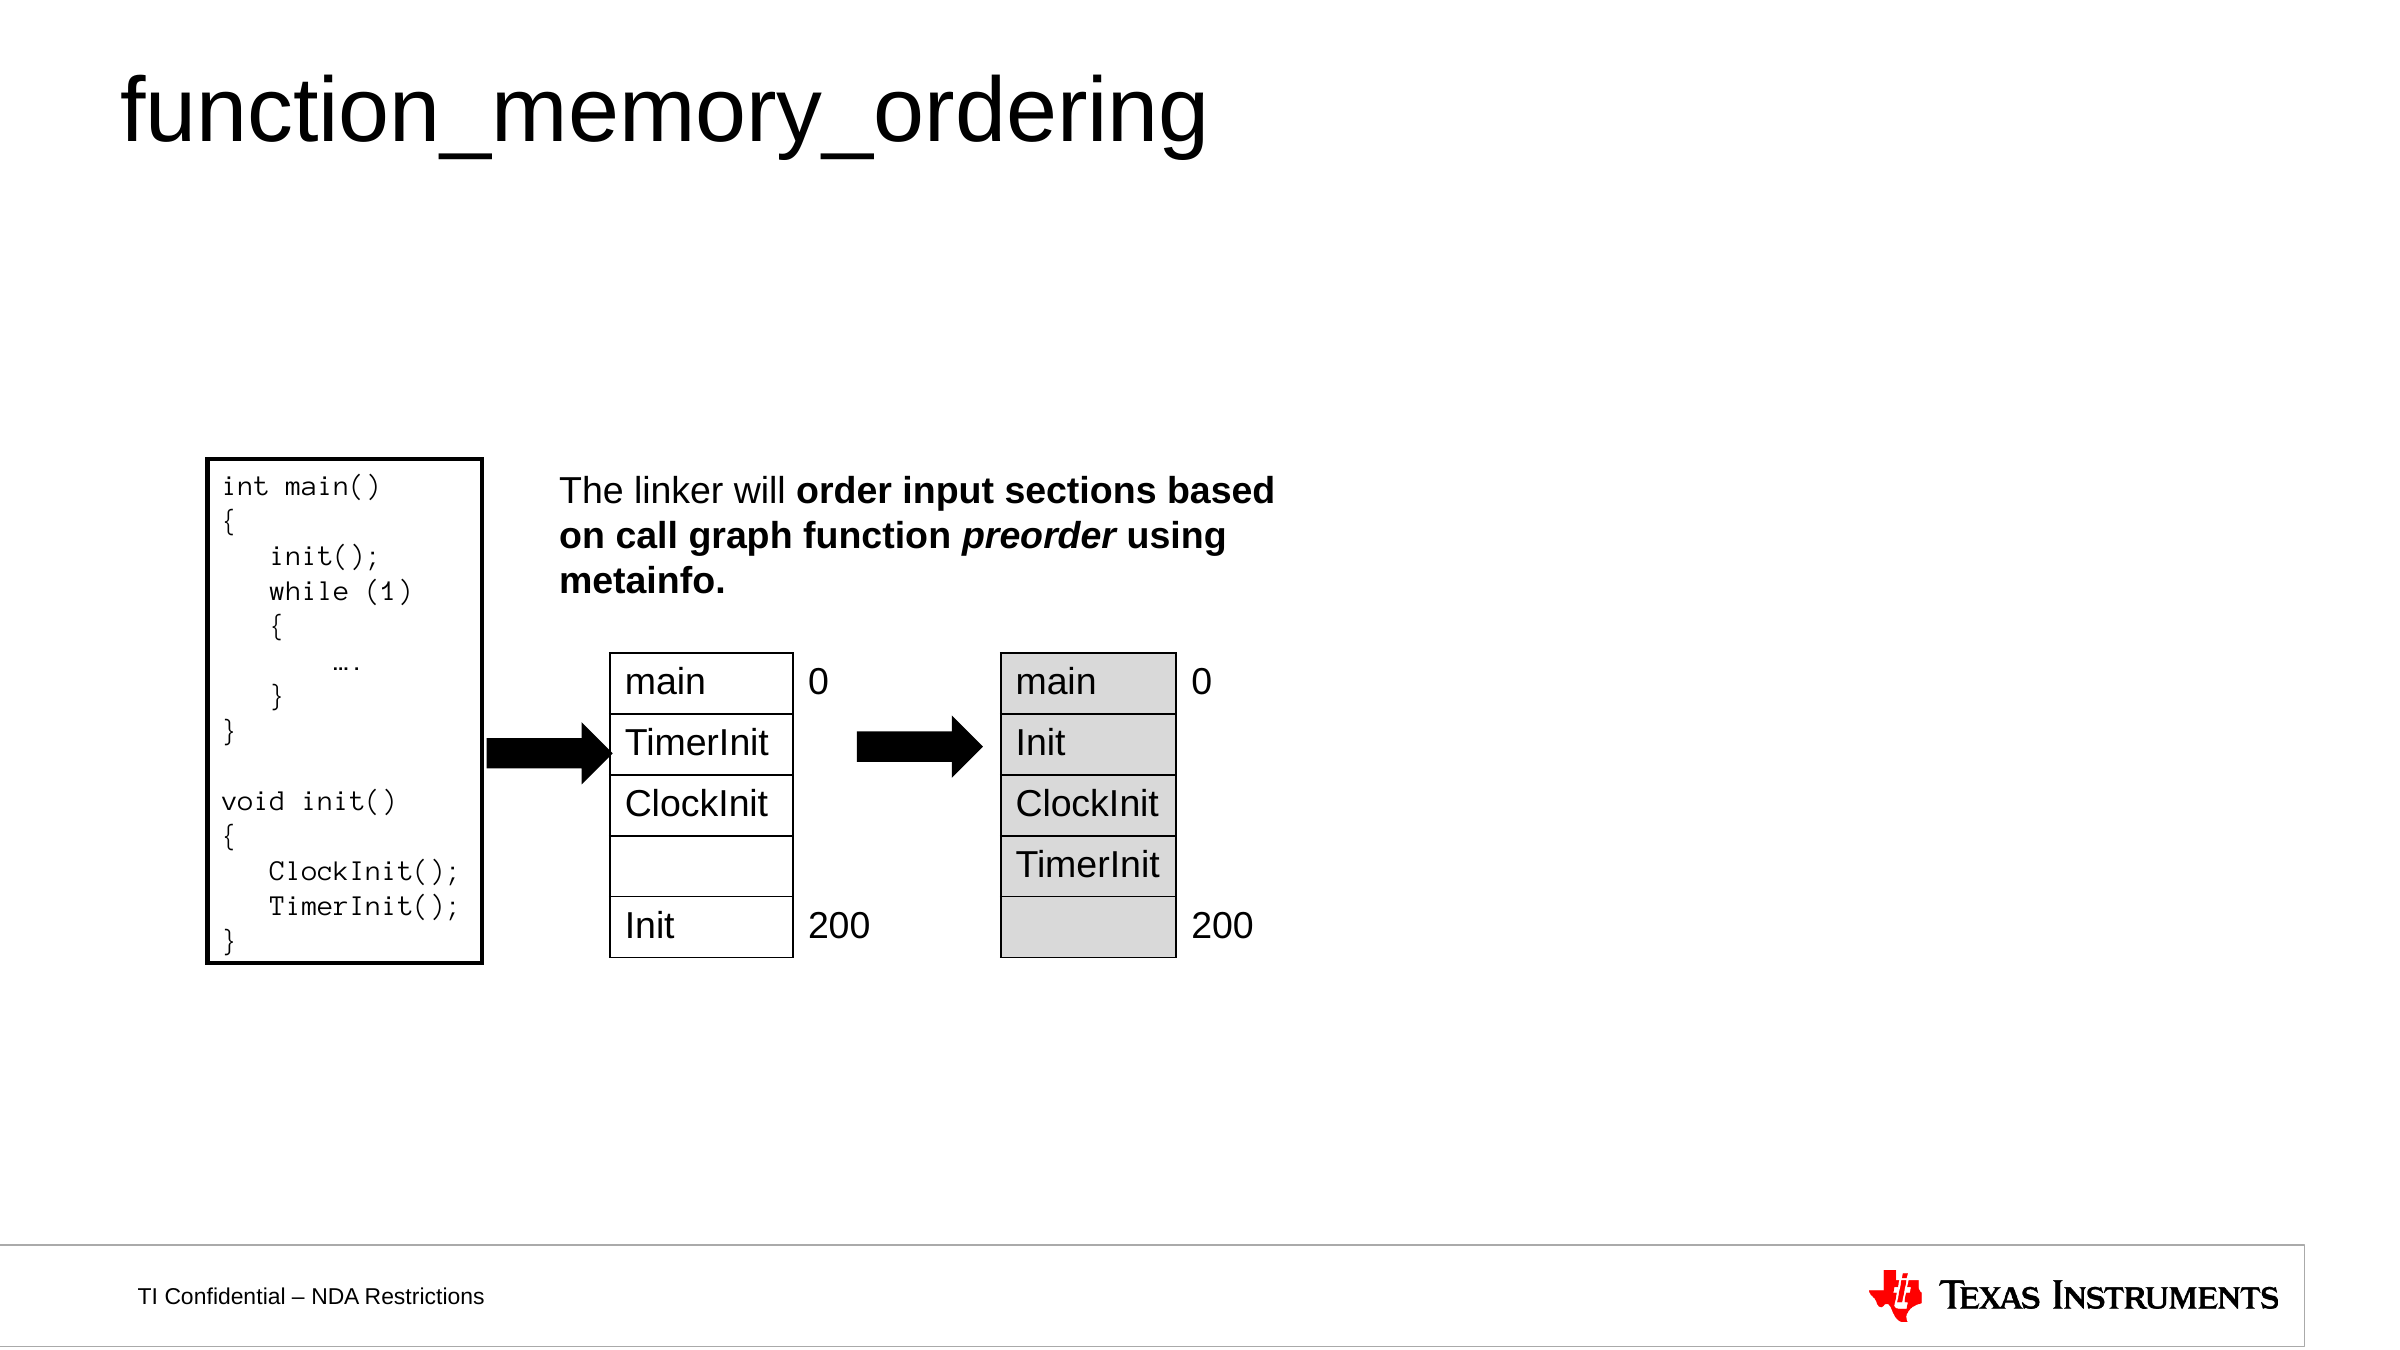

# function_memory_ordering
int main()
{
   init();
   while (1)
   {
       ….
   }
}

void init()
{
   ClockInit();
   TimerInit();
}
The linker will order input sections based on call graph function preorder using metainfo.
|  |  |
| --- | --- |
| main | 0 |
| Init |  |
| ClockInit |  |
| TimerInit |  |
|  | 200 |
|  |  |
| --- | --- |
| main | 0 |
| TimerInit |  |
| ClockInit |  |
|  |  |
| Init | 200 |